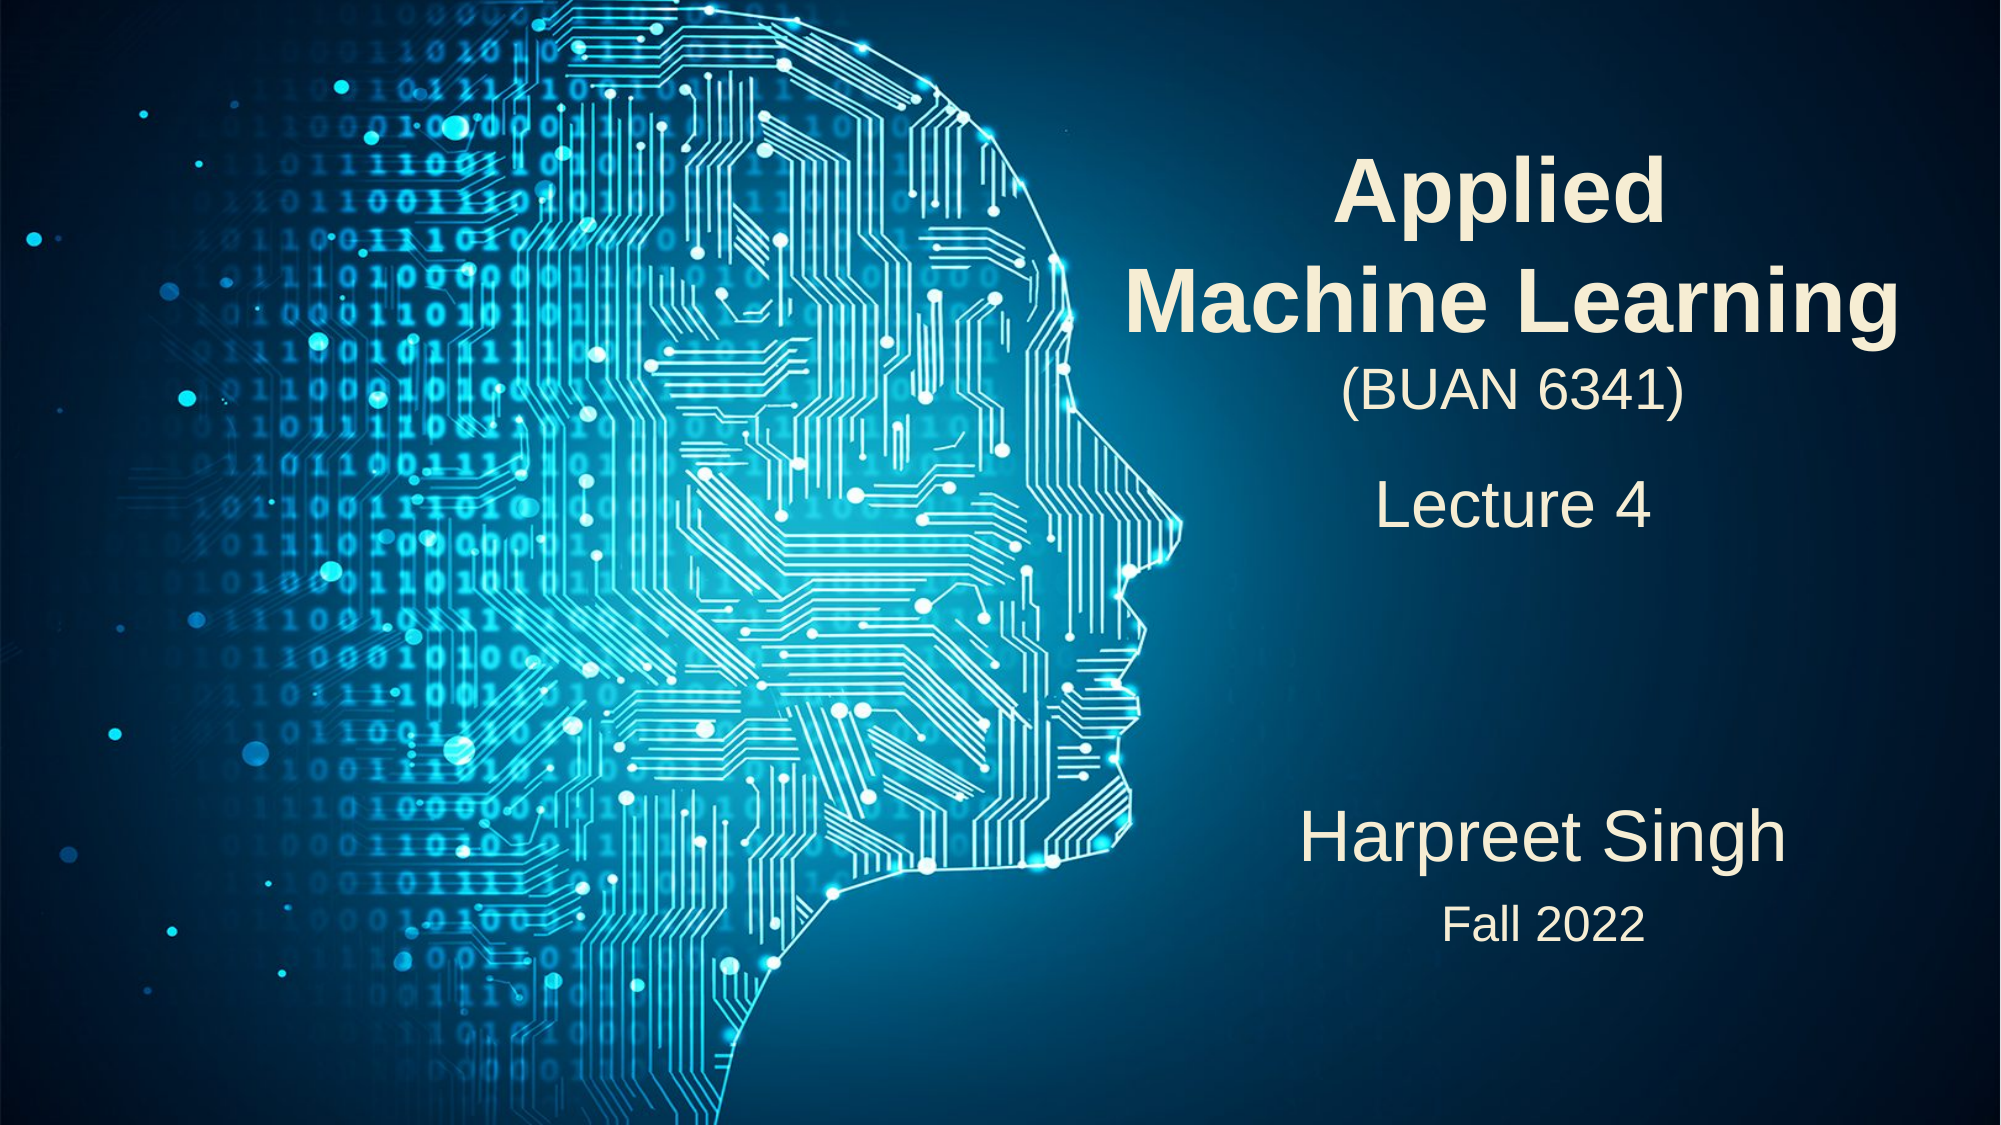

# Applied Machine Learning (BUAN 6341) Lecture 4
Harpreet Singh
Fall 2022